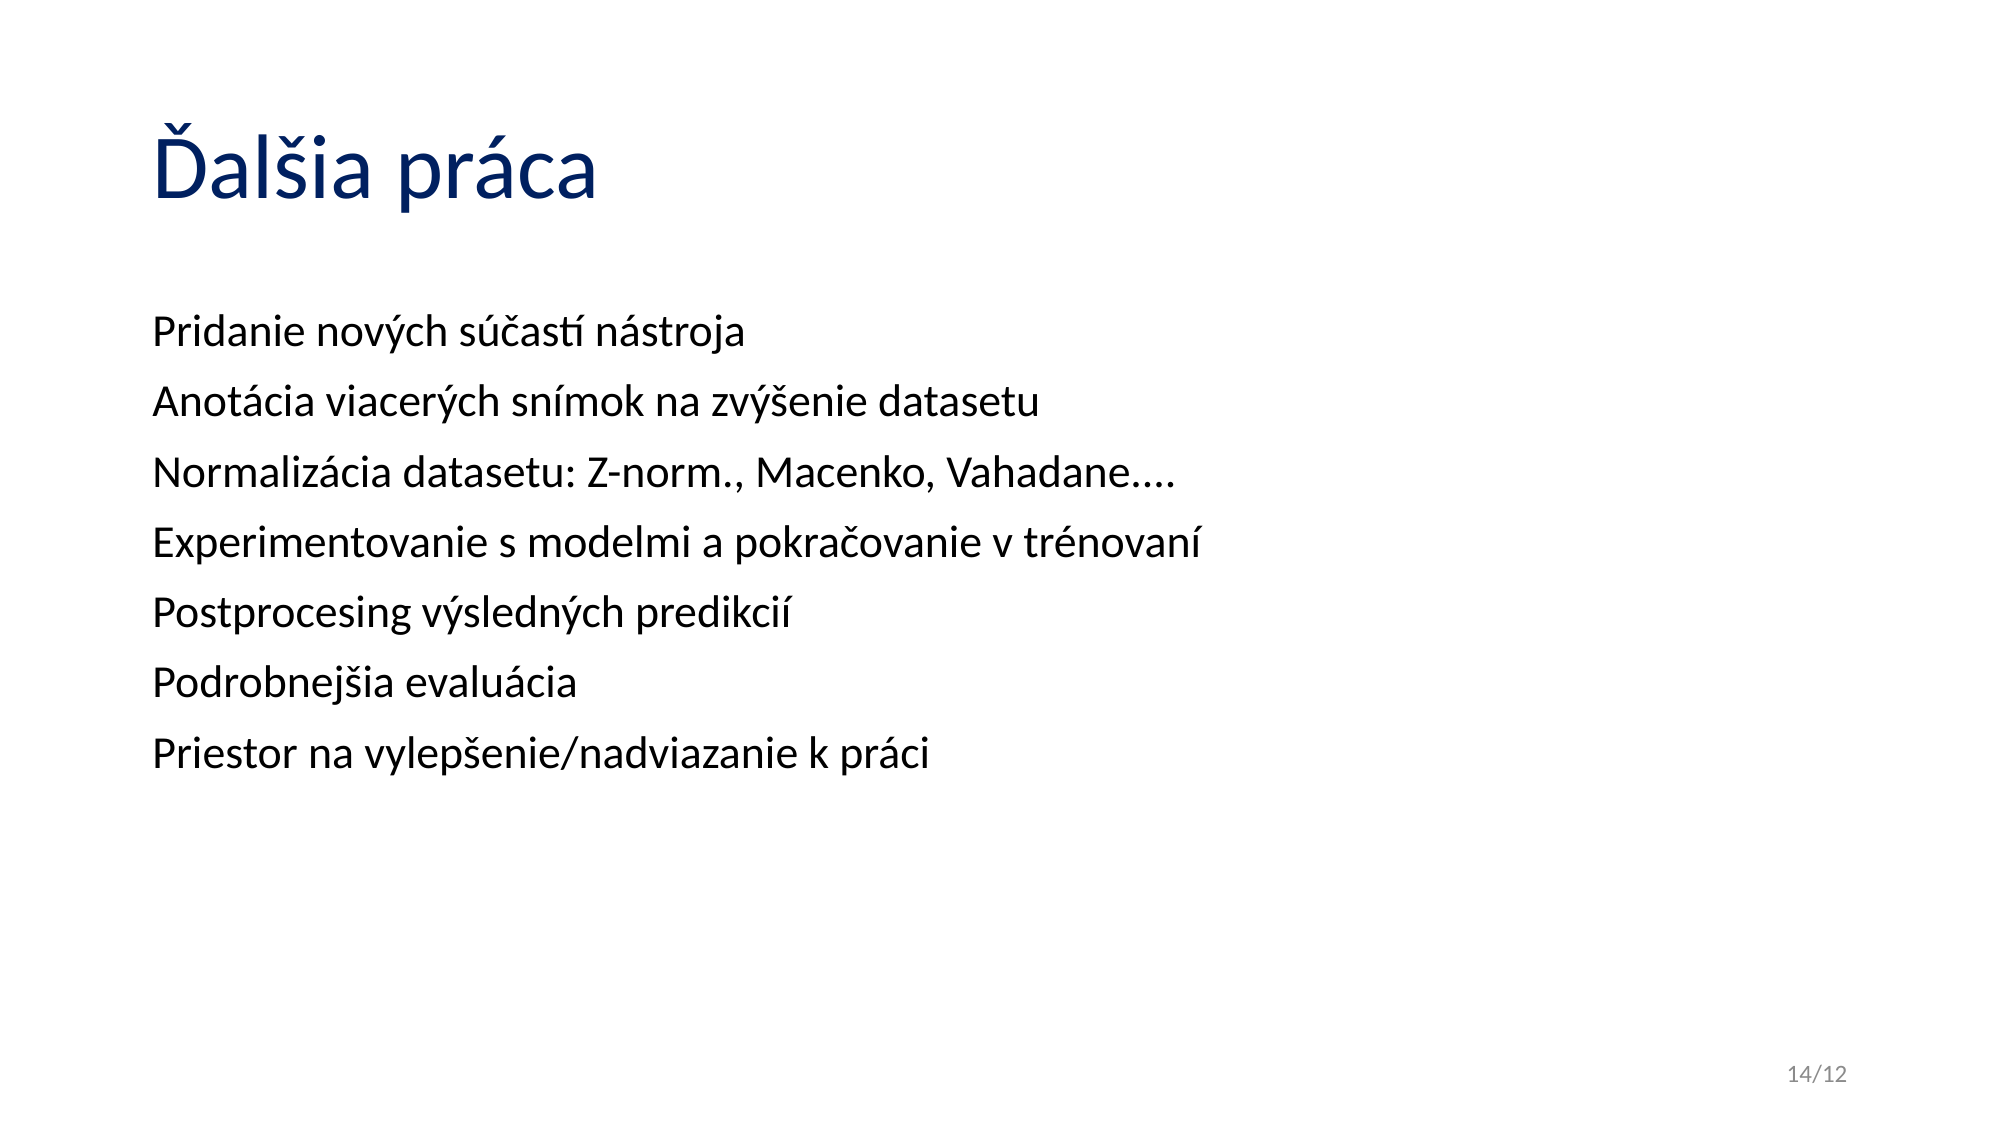

# Ďalšia práca
Pridanie nových súčastí nástroja
Anotácia viacerých snímok na zvýšenie datasetu
Normalizácia datasetu: Z-norm., Macenko, Vahadane....
Experimentovanie s modelmi a pokračovanie v trénovaní
Postprocesing výsledných predikcií
Podrobnejšia evaluácia
Priestor na vylepšenie/nadviazanie k práci
14/12